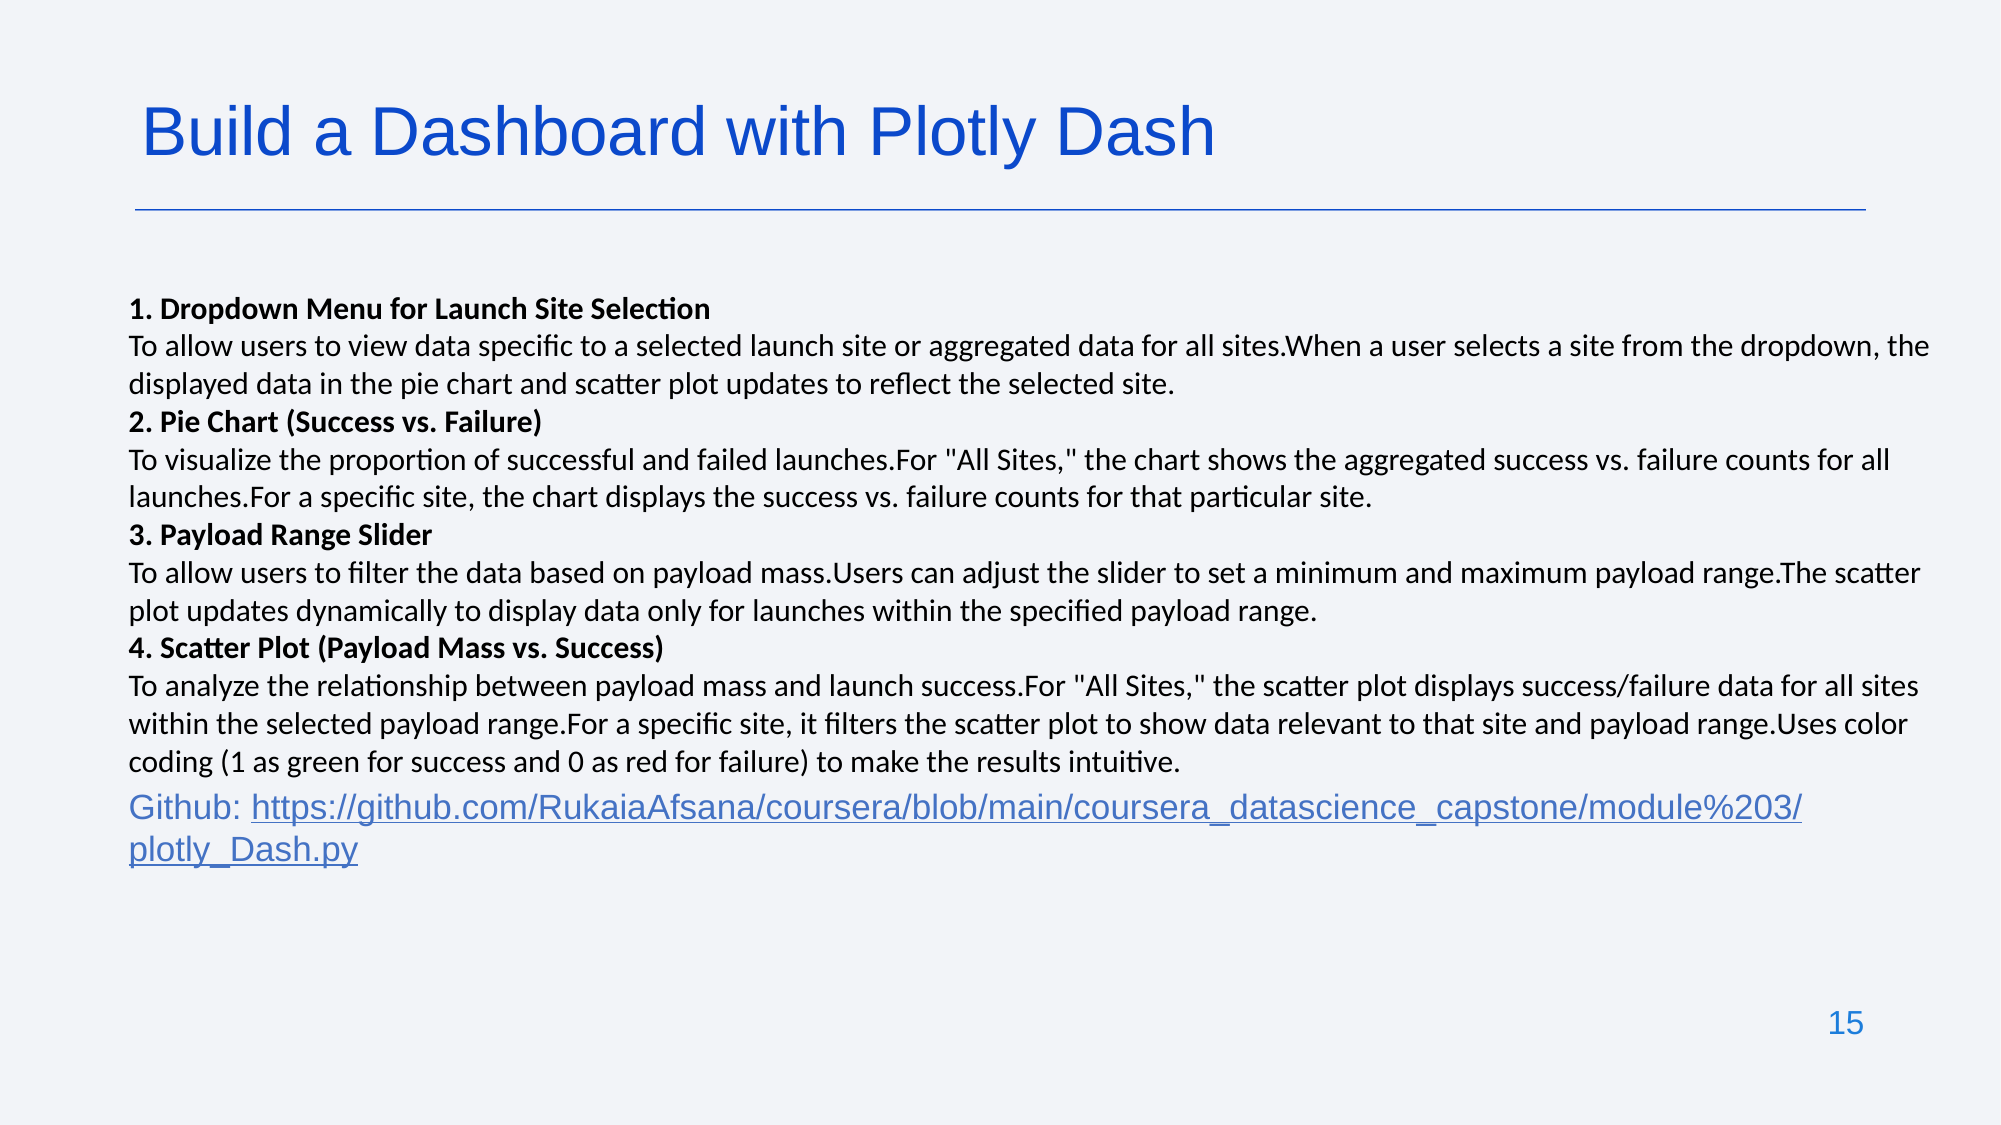

Build a Dashboard with Plotly Dash

1. Dropdown Menu for Launch Site Selection
To allow users to view data specific to a selected launch site or aggregated data for all sites.When a user selects a site from the dropdown, the displayed data in the pie chart and scatter plot updates to reflect the selected site.
2. Pie Chart (Success vs. Failure)
To visualize the proportion of successful and failed launches.For "All Sites," the chart shows the aggregated success vs. failure counts for all launches.For a specific site, the chart displays the success vs. failure counts for that particular site.
3. Payload Range Slider
To allow users to filter the data based on payload mass.Users can adjust the slider to set a minimum and maximum payload range.The scatter plot updates dynamically to display data only for launches within the specified payload range.
4. Scatter Plot (Payload Mass vs. Success)
To analyze the relationship between payload mass and launch success.For "All Sites," the scatter plot displays success/failure data for all sites within the selected payload range.For a specific site, it filters the scatter plot to show data relevant to that site and payload range.Uses color coding (1 as green for success and 0 as red for failure) to make the results intuitive.
Github: https://github.com/RukaiaAfsana/coursera/blob/main/coursera_datascience_capstone/module%203/plotly_Dash.py

15